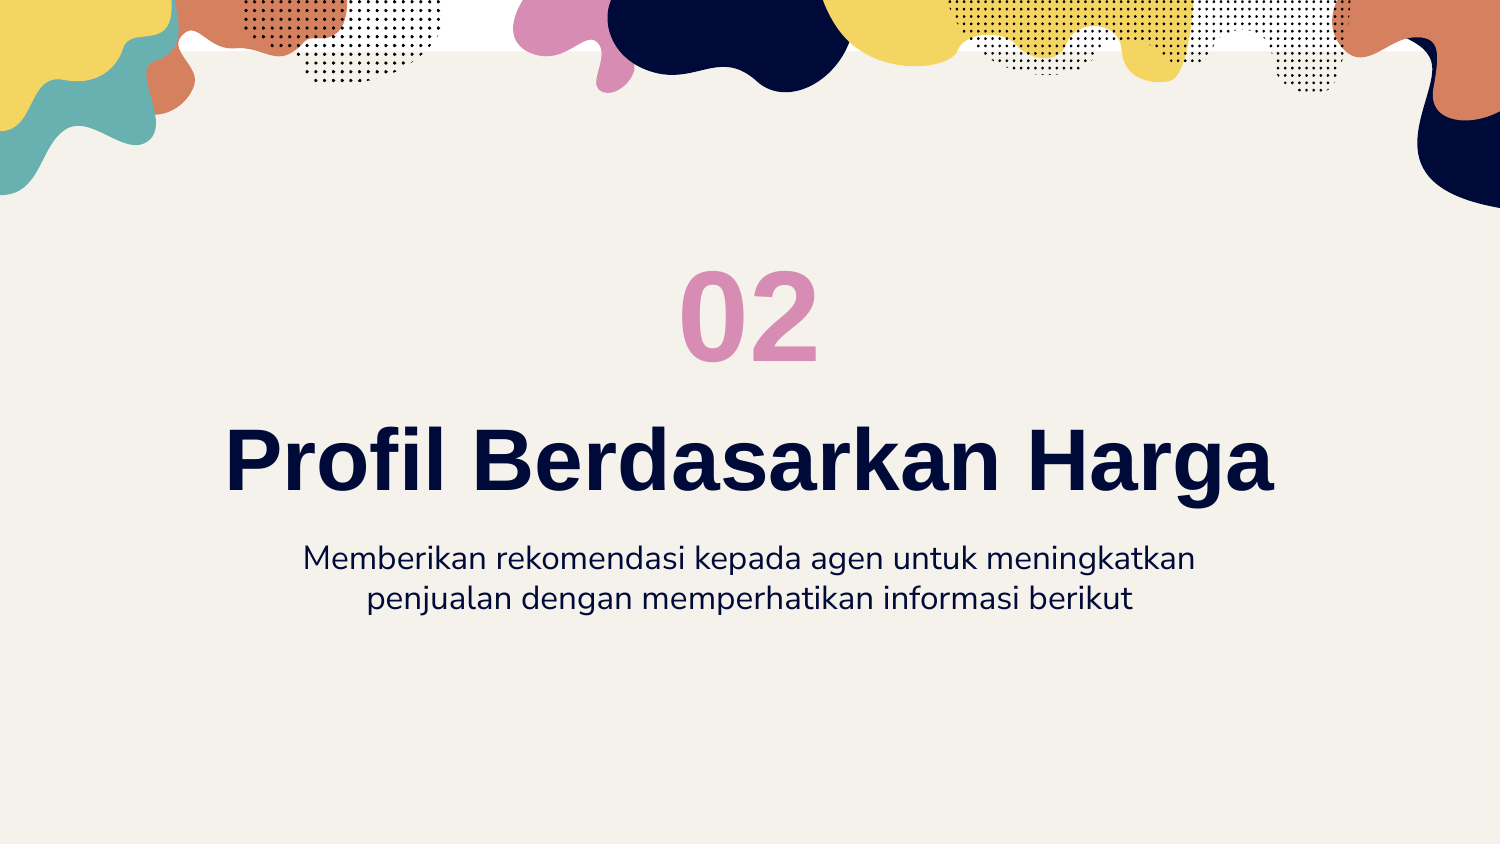

02
# Profil Berdasarkan Harga
Memberikan rekomendasi kepada agen untuk meningkatkan penjualan dengan memperhatikan informasi berikut